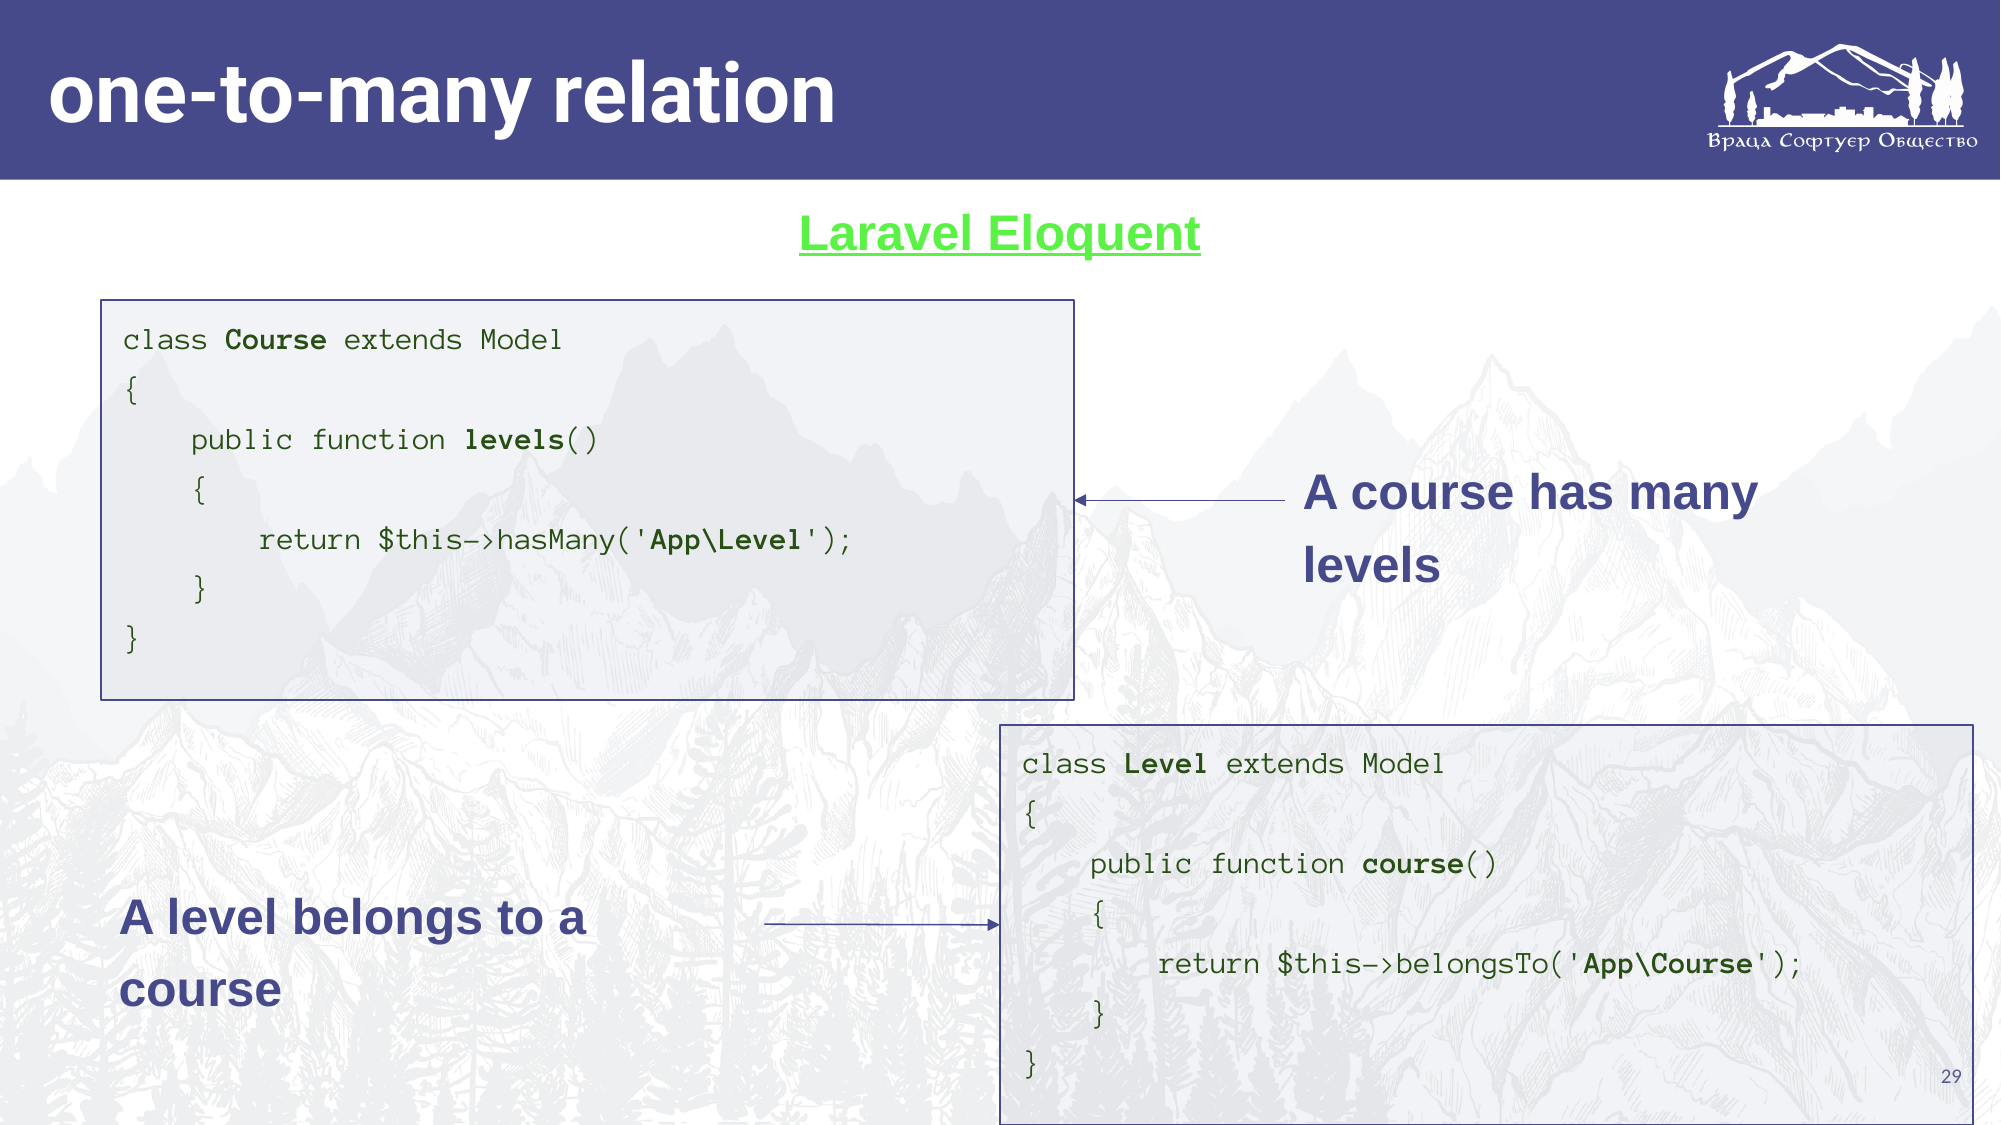

# one-to-many relation
Laravel Eloquent
class Course extends Model
{
    public function levels()
    {
        return $this->hasMany('App\Level');
    }
}

A course has many levels
class Level extends Model
{
    public function course()
    {
        return $this->belongsTo('App\Course');
    }
}

A level belongs to a course
29